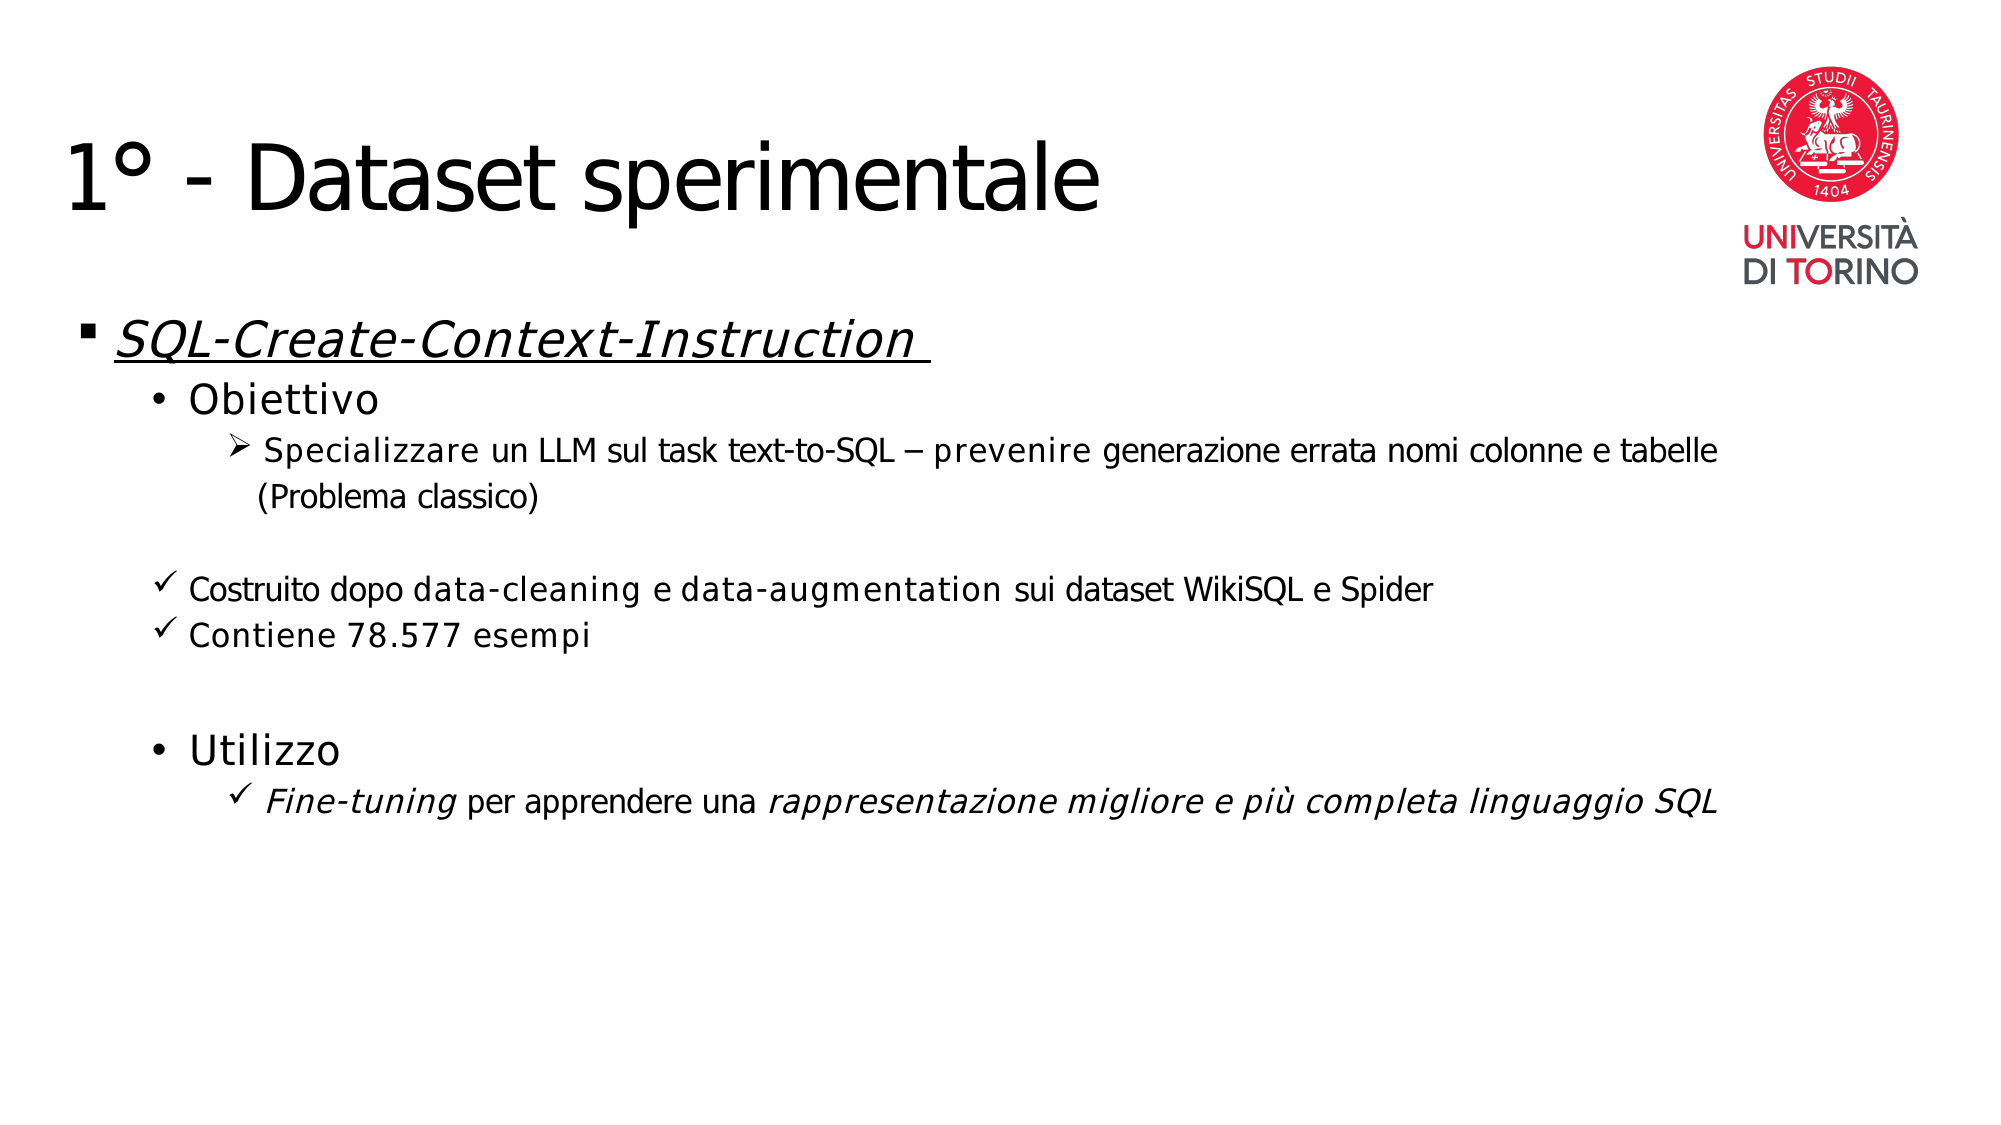

# 1° - Dataset sperimentale
SQL-Create-Context-Instruction
Obiettivo
Specializzare un LLM sul task text-to-SQL – prevenire generazione errata nomi colonne e tabelle
   (Problema classico)

Costruito dopo data-cleaning e data-augmentation sui dataset WikiSQL e Spider
Contiene 78.577 esempi

Utilizzo
Fine-tuning per apprendere una rappresentazione migliore e più completa linguaggio SQL